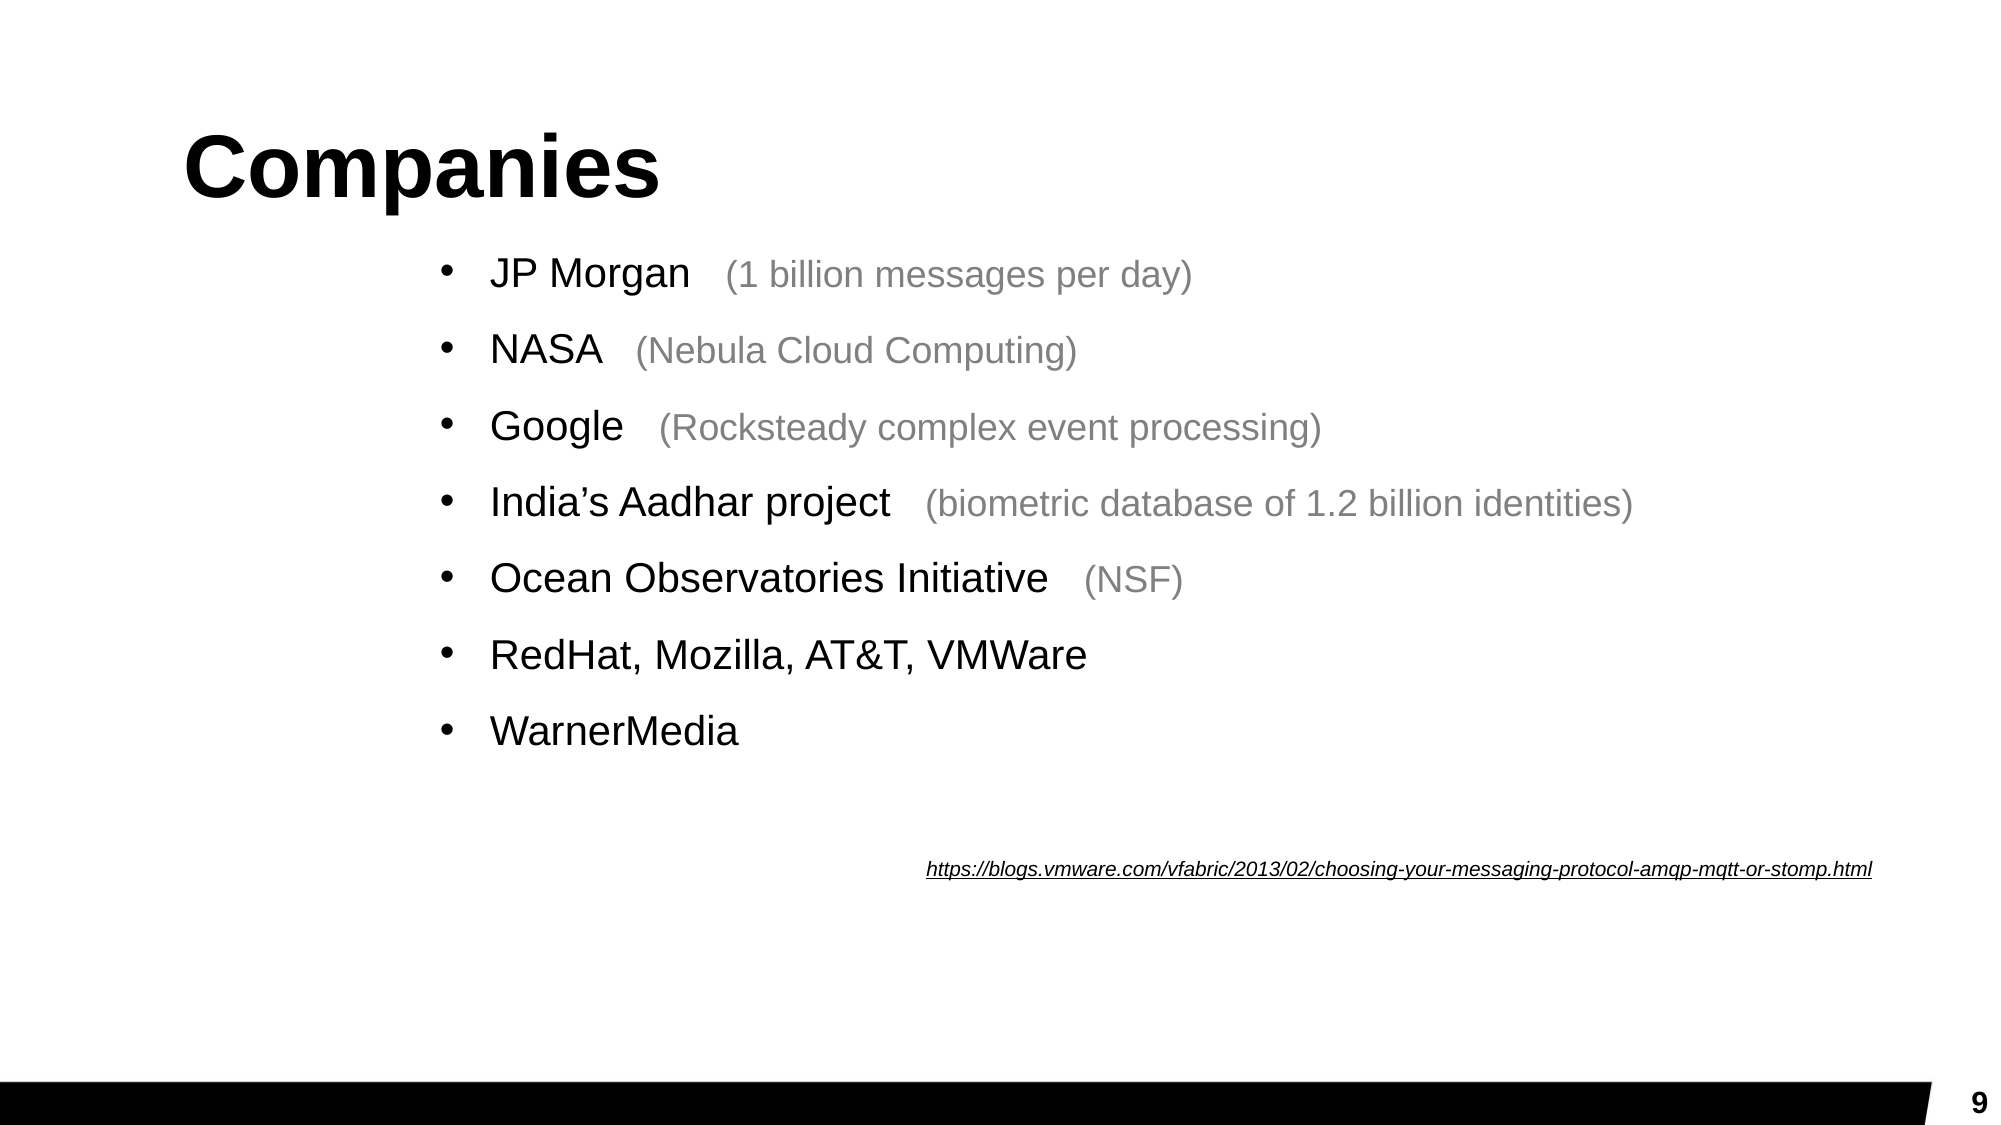

# Companies
JP Morgan   (1 billion messages per day)
NASA   (Nebula Cloud Computing)
Google   (Rocksteady complex event processing)
India’s Aadhar project   (biometric database of 1.2 billion identities)
Ocean Observatories Initiative   (NSF)
RedHat, Mozilla, AT&T, VMWare
WarnerMedia

https://blogs.vmware.com/vfabric/2013/02/choosing-your-messaging-protocol-amqp-mqtt-or-stomp.html

9